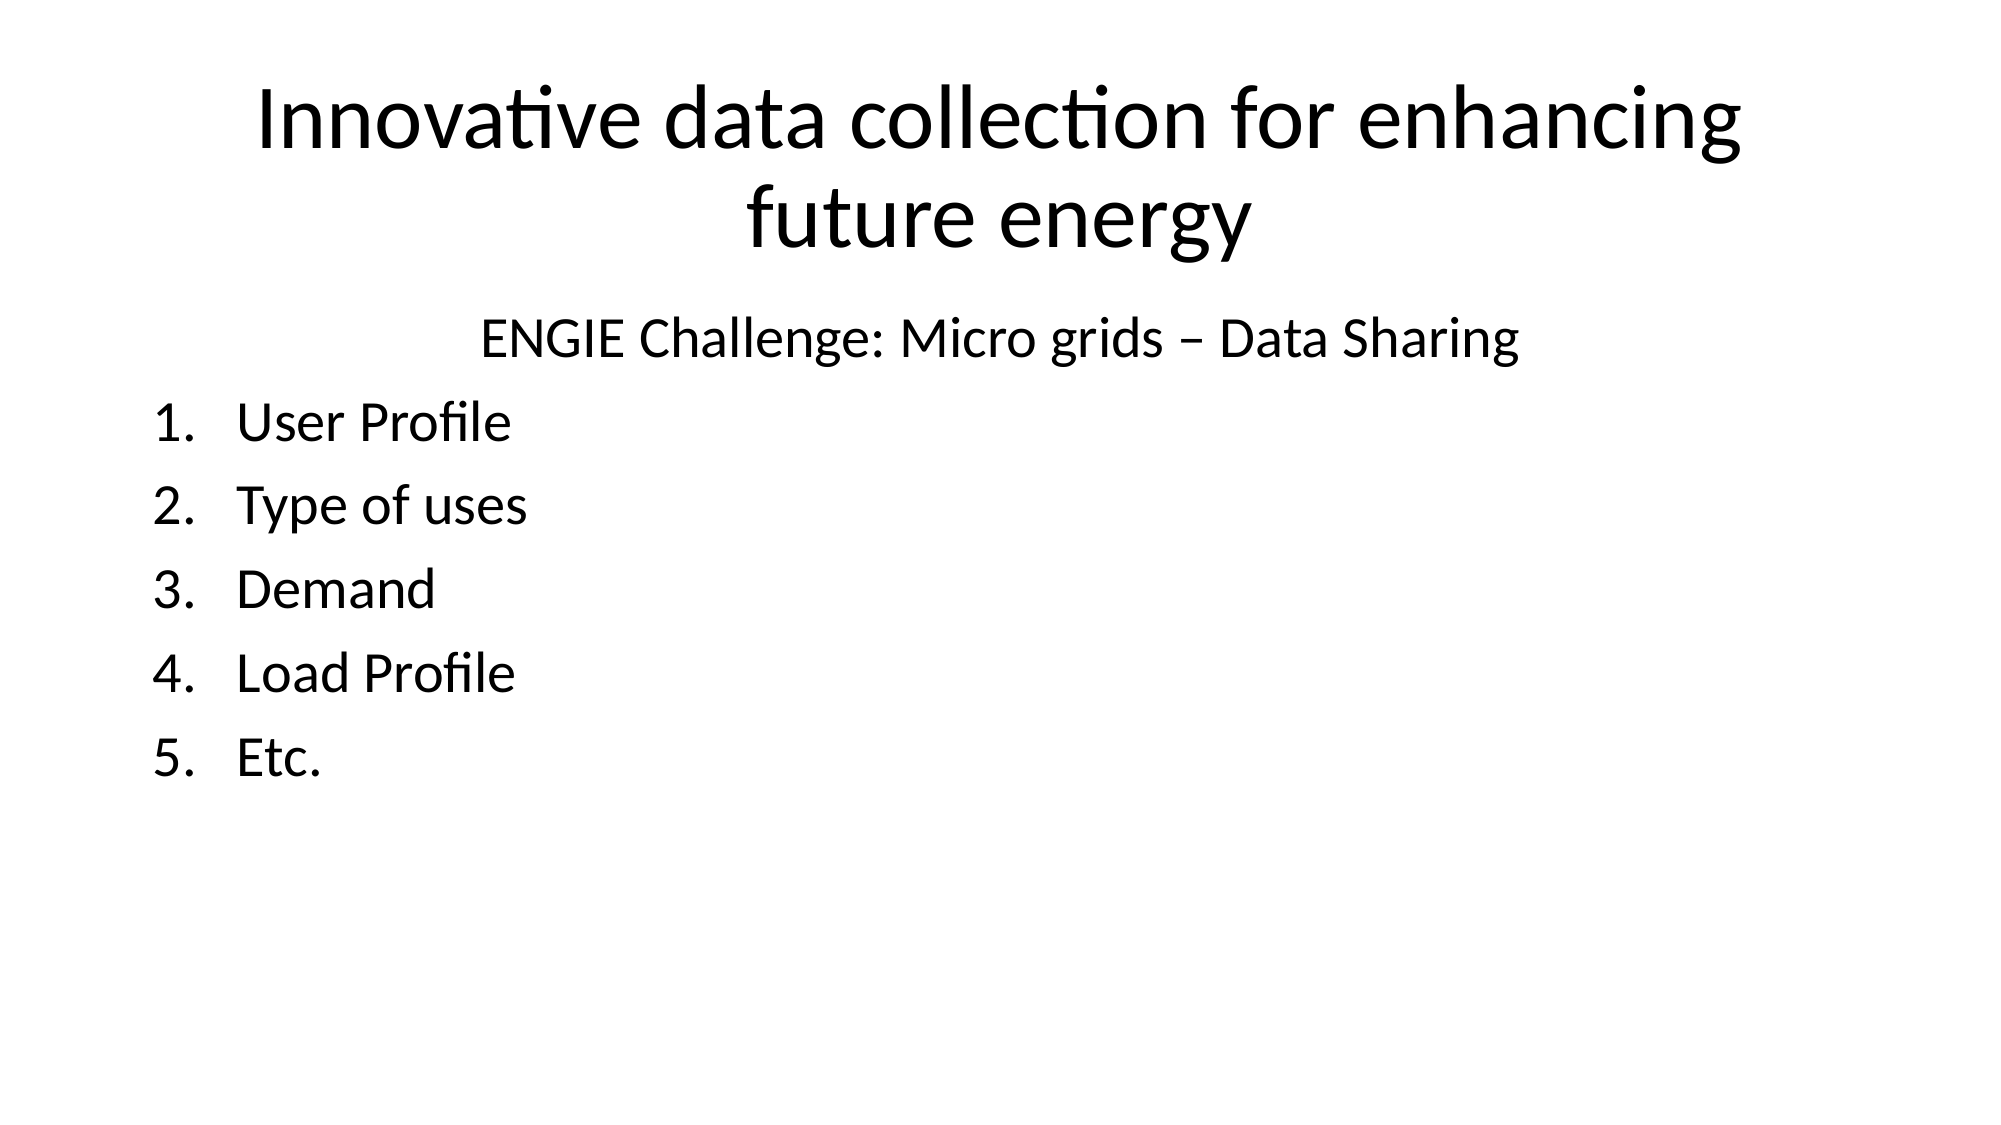

# Innovative data collection for enhancing future energy
ENGIE Challenge: Micro grids – Data Sharing
User Profile
Type of uses
Demand
Load Profile
Etc.